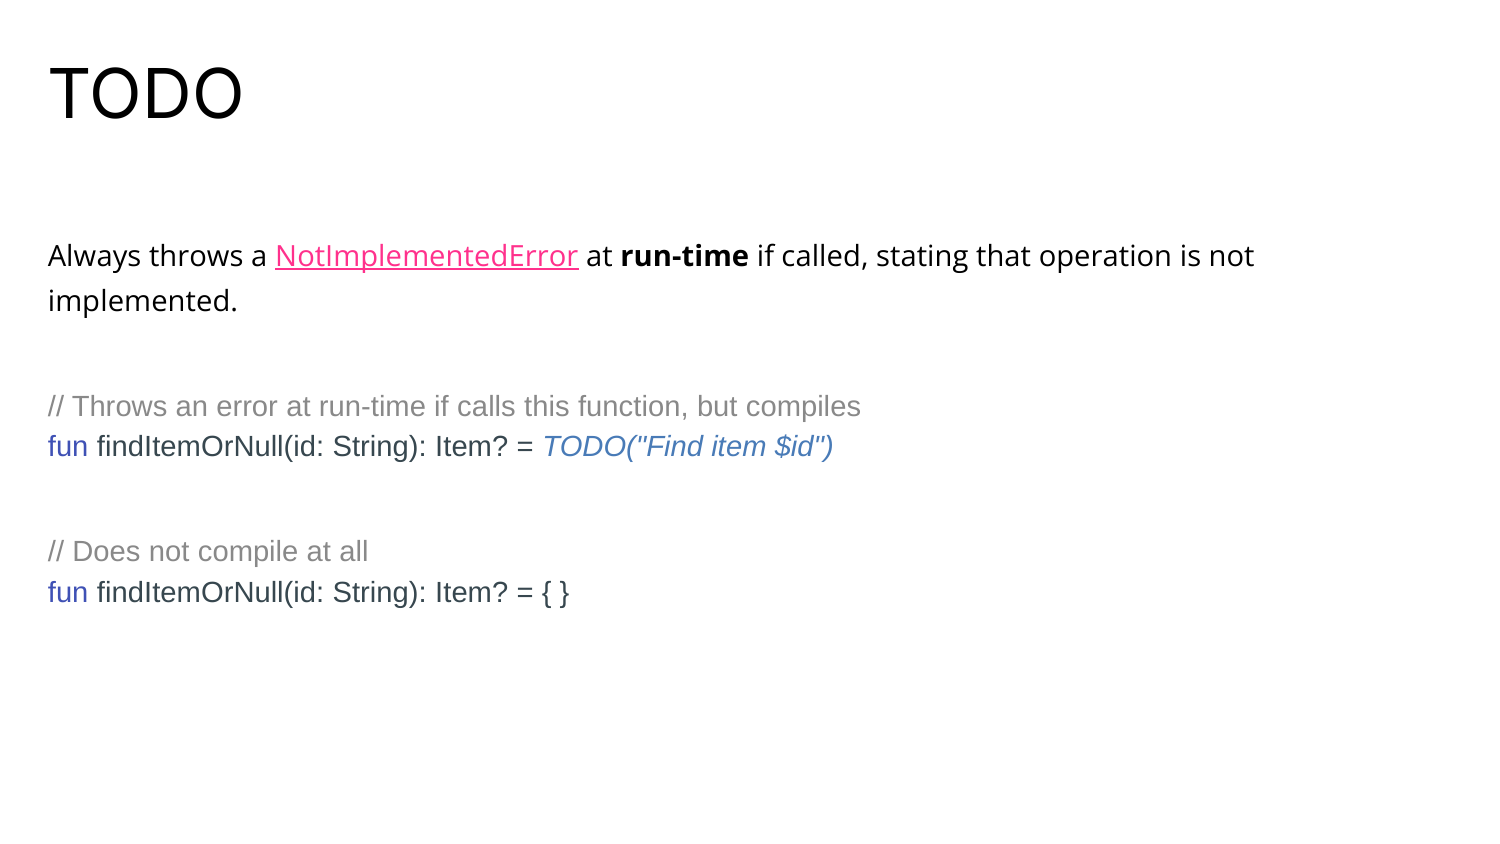

# TODO
Always throws a NotImplementedError at run-time if called, stating that operation is not implemented.

// Throws an error at run-time if calls this function, but compiles
fun findItemOrNull(id: String): Item? = TODO("Find item $id")

// Does not compile at all
fun findItemOrNull(id: String): Item? = { }